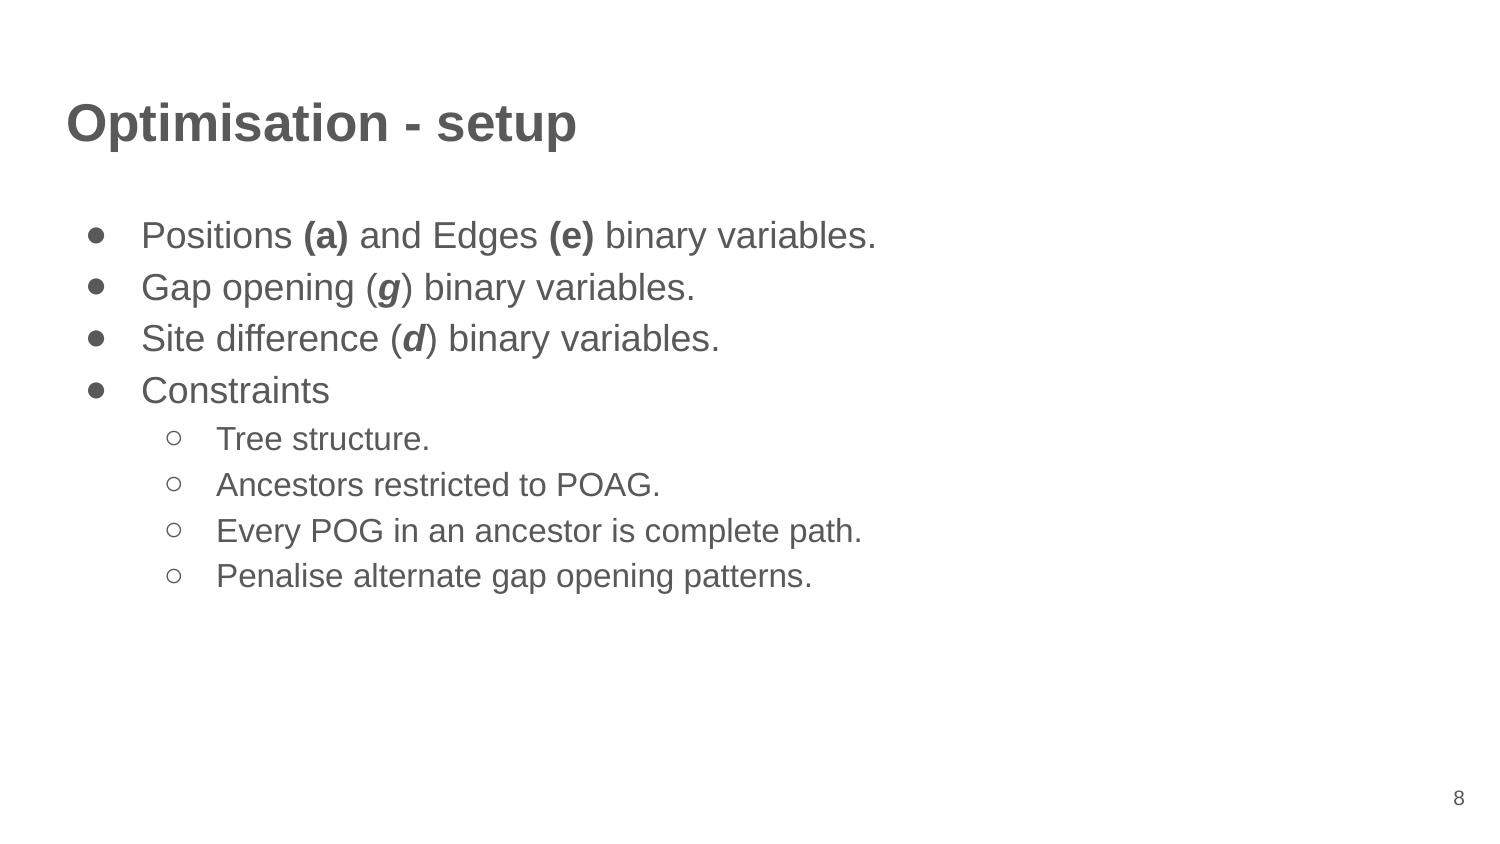

# Optimisation - setup
Positions (a) and Edges (e) binary variables.
Gap opening (g) binary variables.
Site difference (d) binary variables.
Constraints
Tree structure.
Ancestors restricted to POAG.
Every POG in an ancestor is complete path.
Penalise alternate gap opening patterns.

8